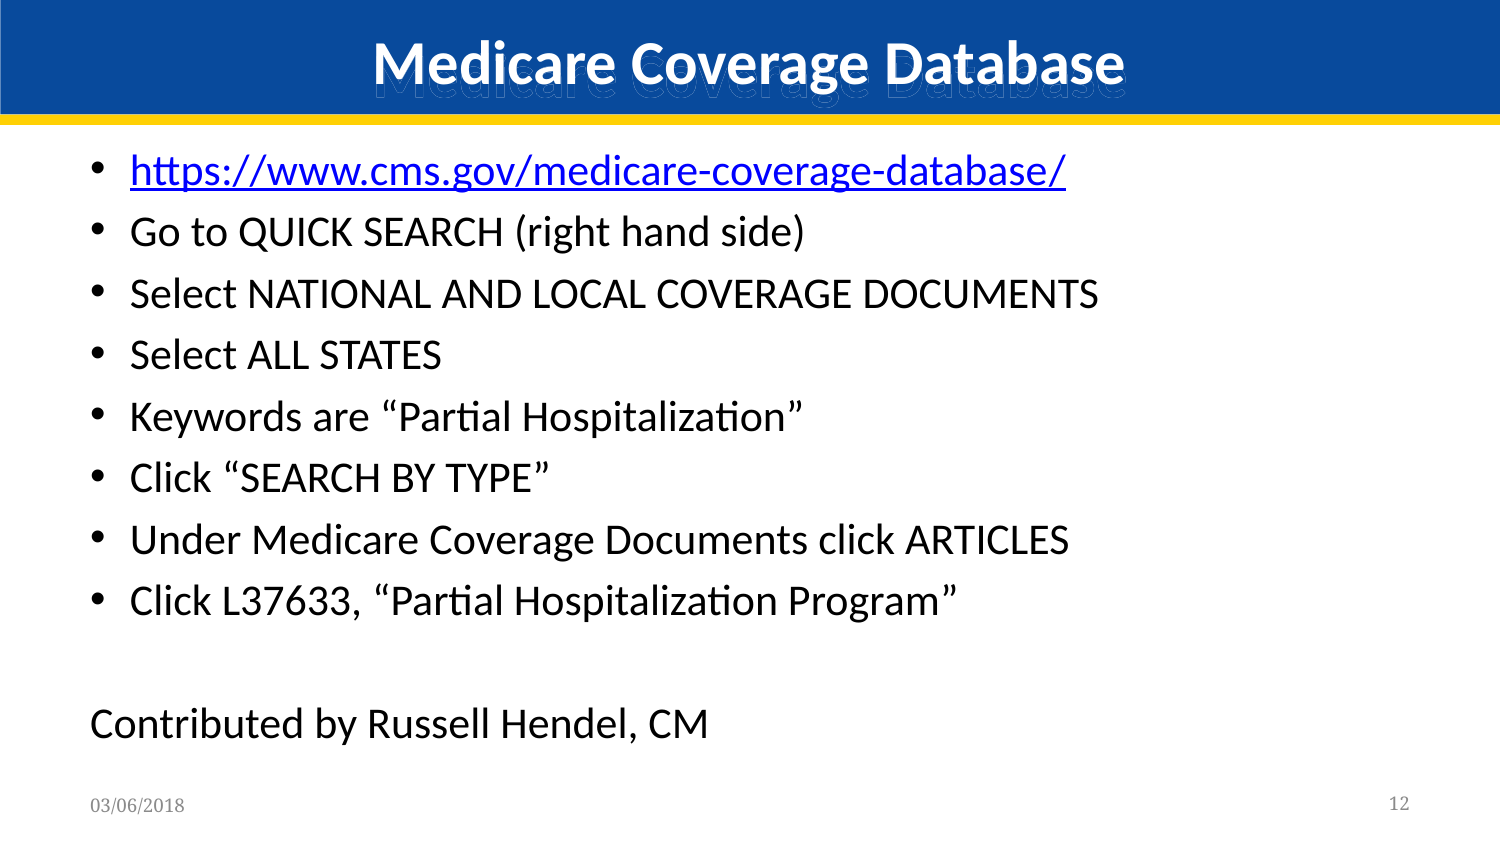

# Medicare Coverage Database
https://www.cms.gov/medicare-coverage-database/
Go to QUICK SEARCH (right hand side)
Select NATIONAL AND LOCAL COVERAGE DOCUMENTS
Select ALL STATES
Keywords are “Partial Hospitalization”
Click “SEARCH BY TYPE”
Under Medicare Coverage Documents click ARTICLES
Click L37633, “Partial Hospitalization Program”

Contributed by Russell Hendel, CM
12